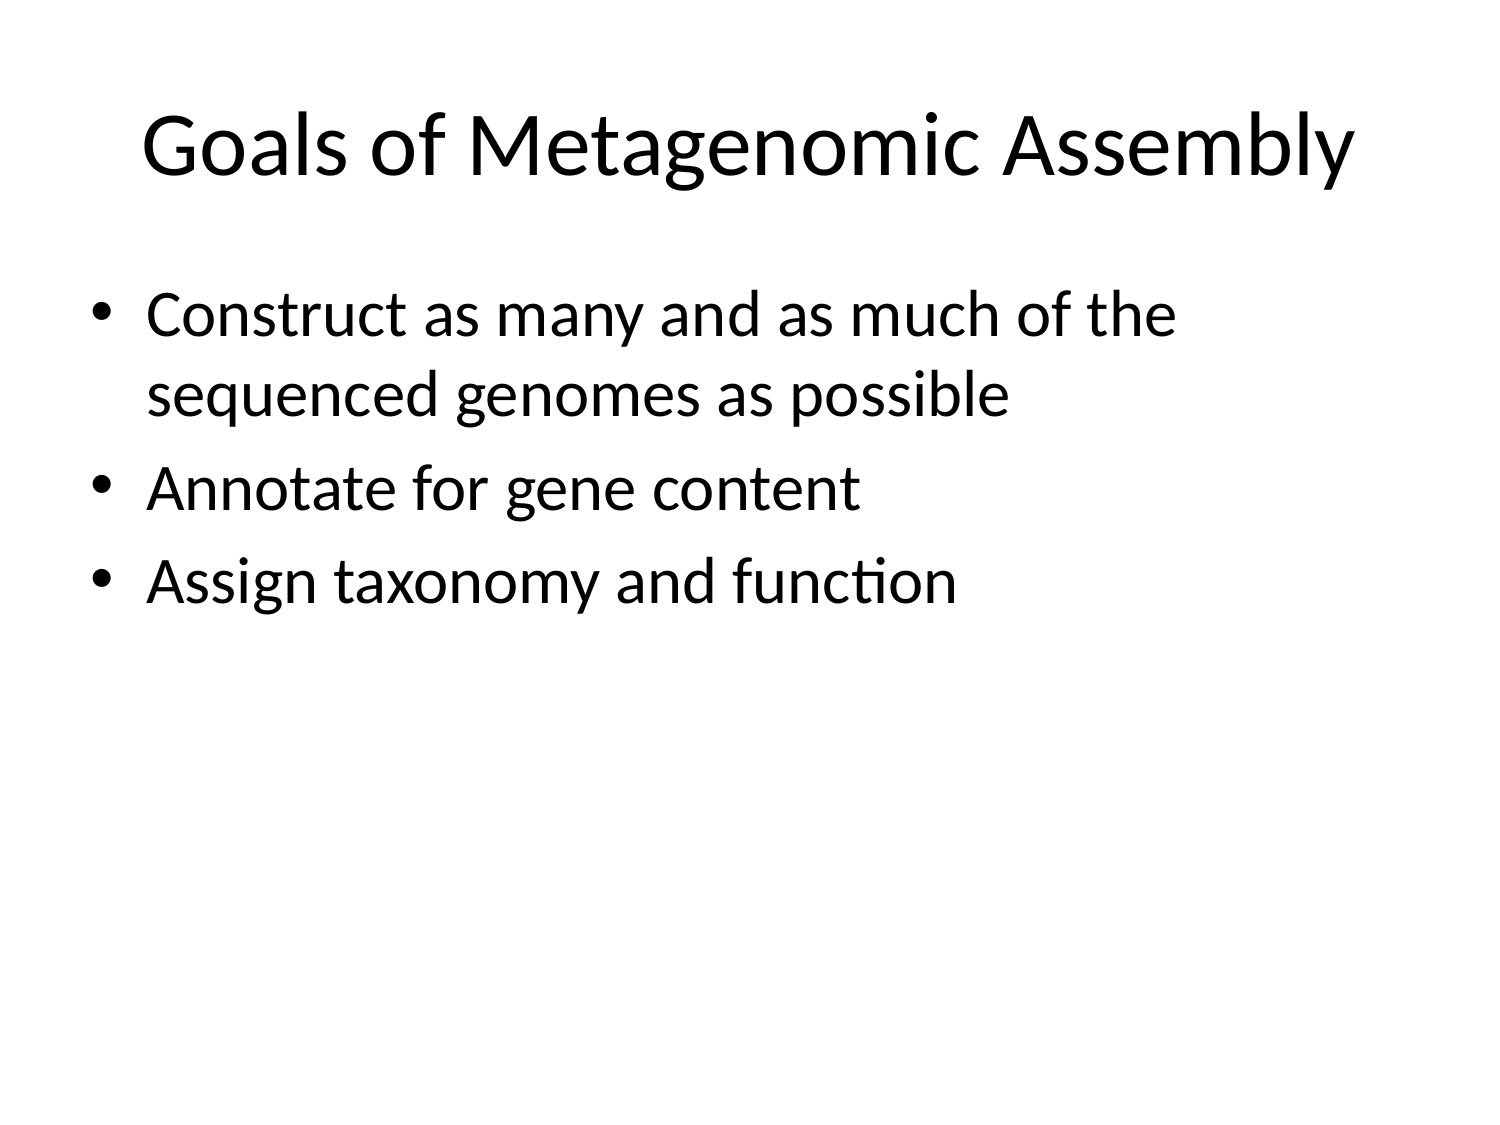

# Goals of Metagenomic Assembly
Construct as many and as much of the sequenced genomes as possible
Annotate for gene content
Assign taxonomy and function